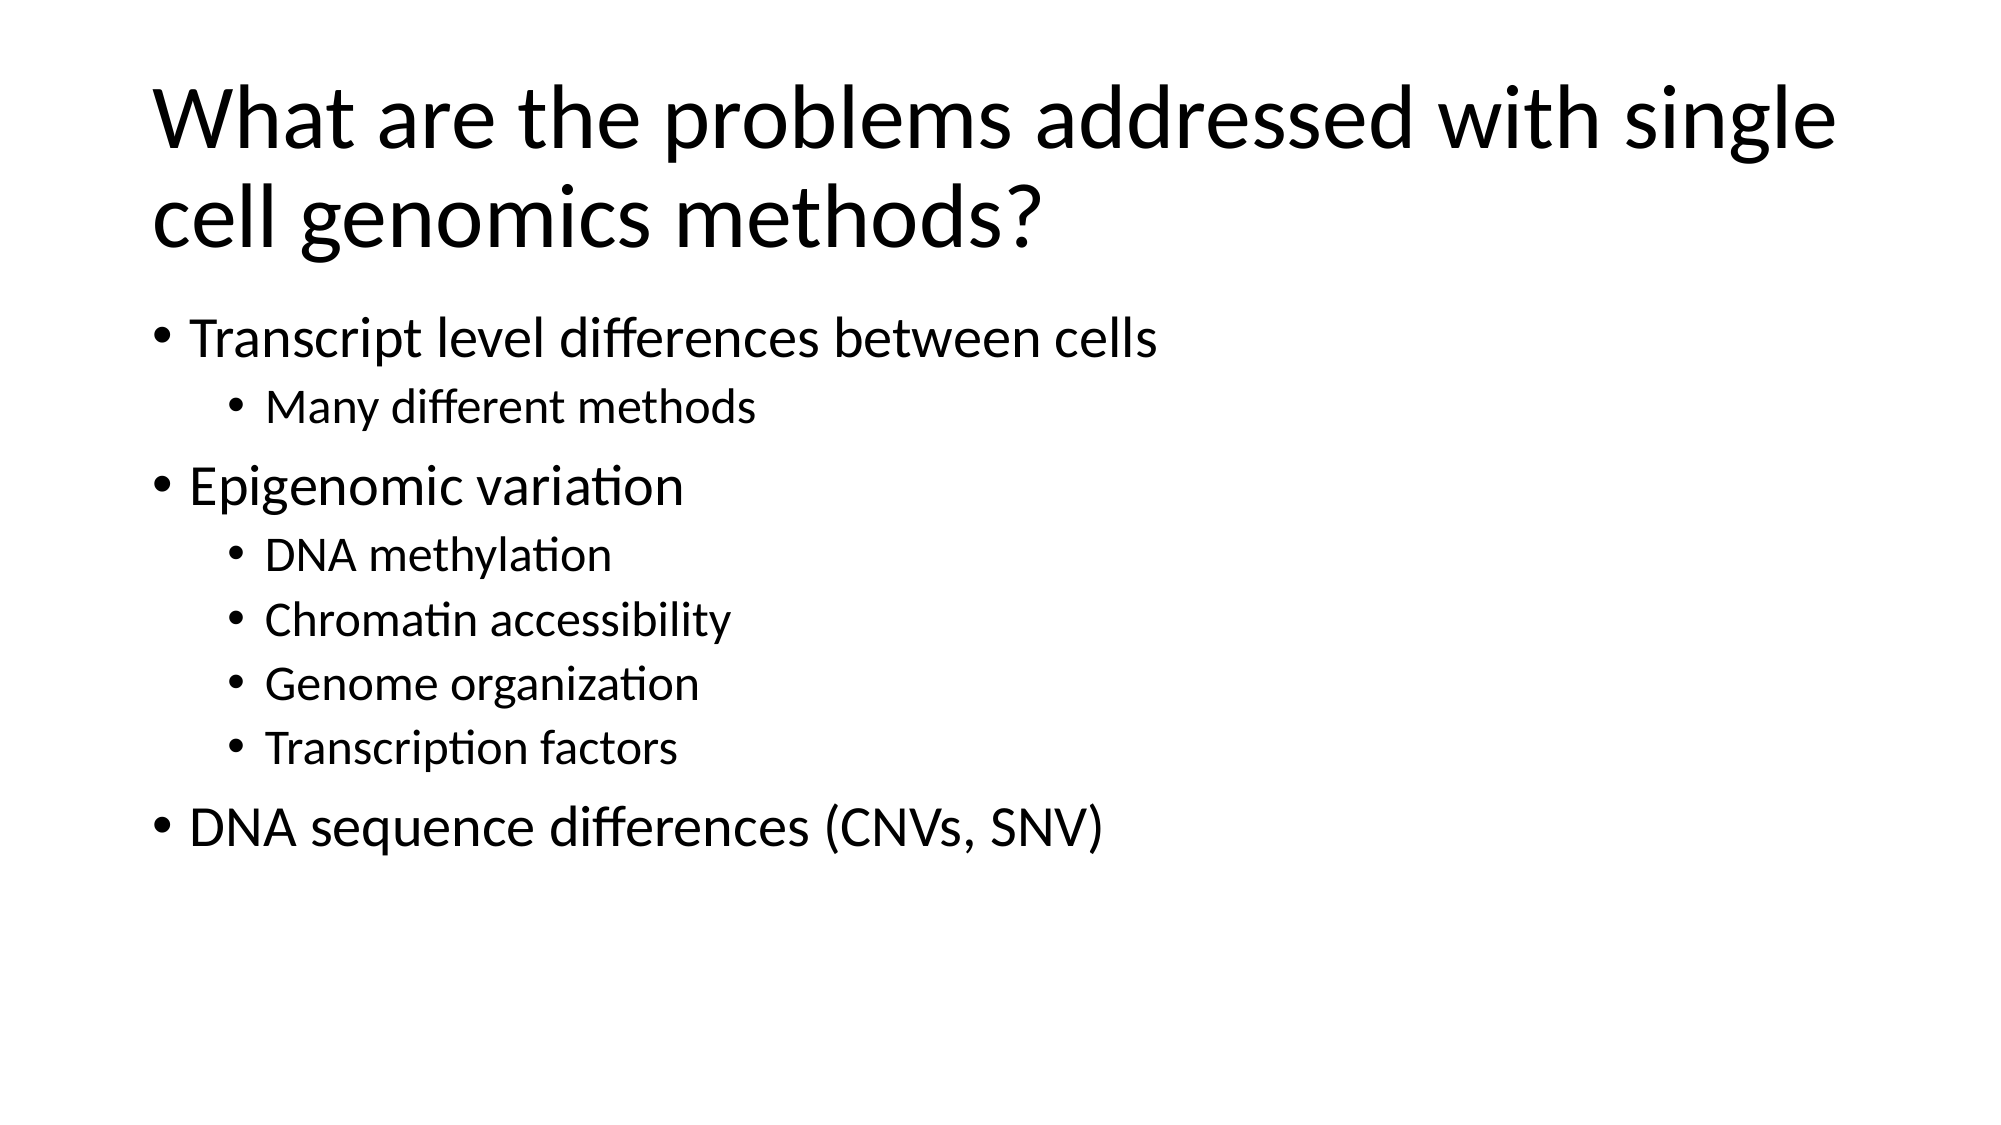

# What are the problems addressed with single cell genomics methods?
Transcript level differences between cells
Many different methods
Epigenomic variation
DNA methylation
Chromatin accessibility
Genome organization
Transcription factors
DNA sequence differences (CNVs, SNV)